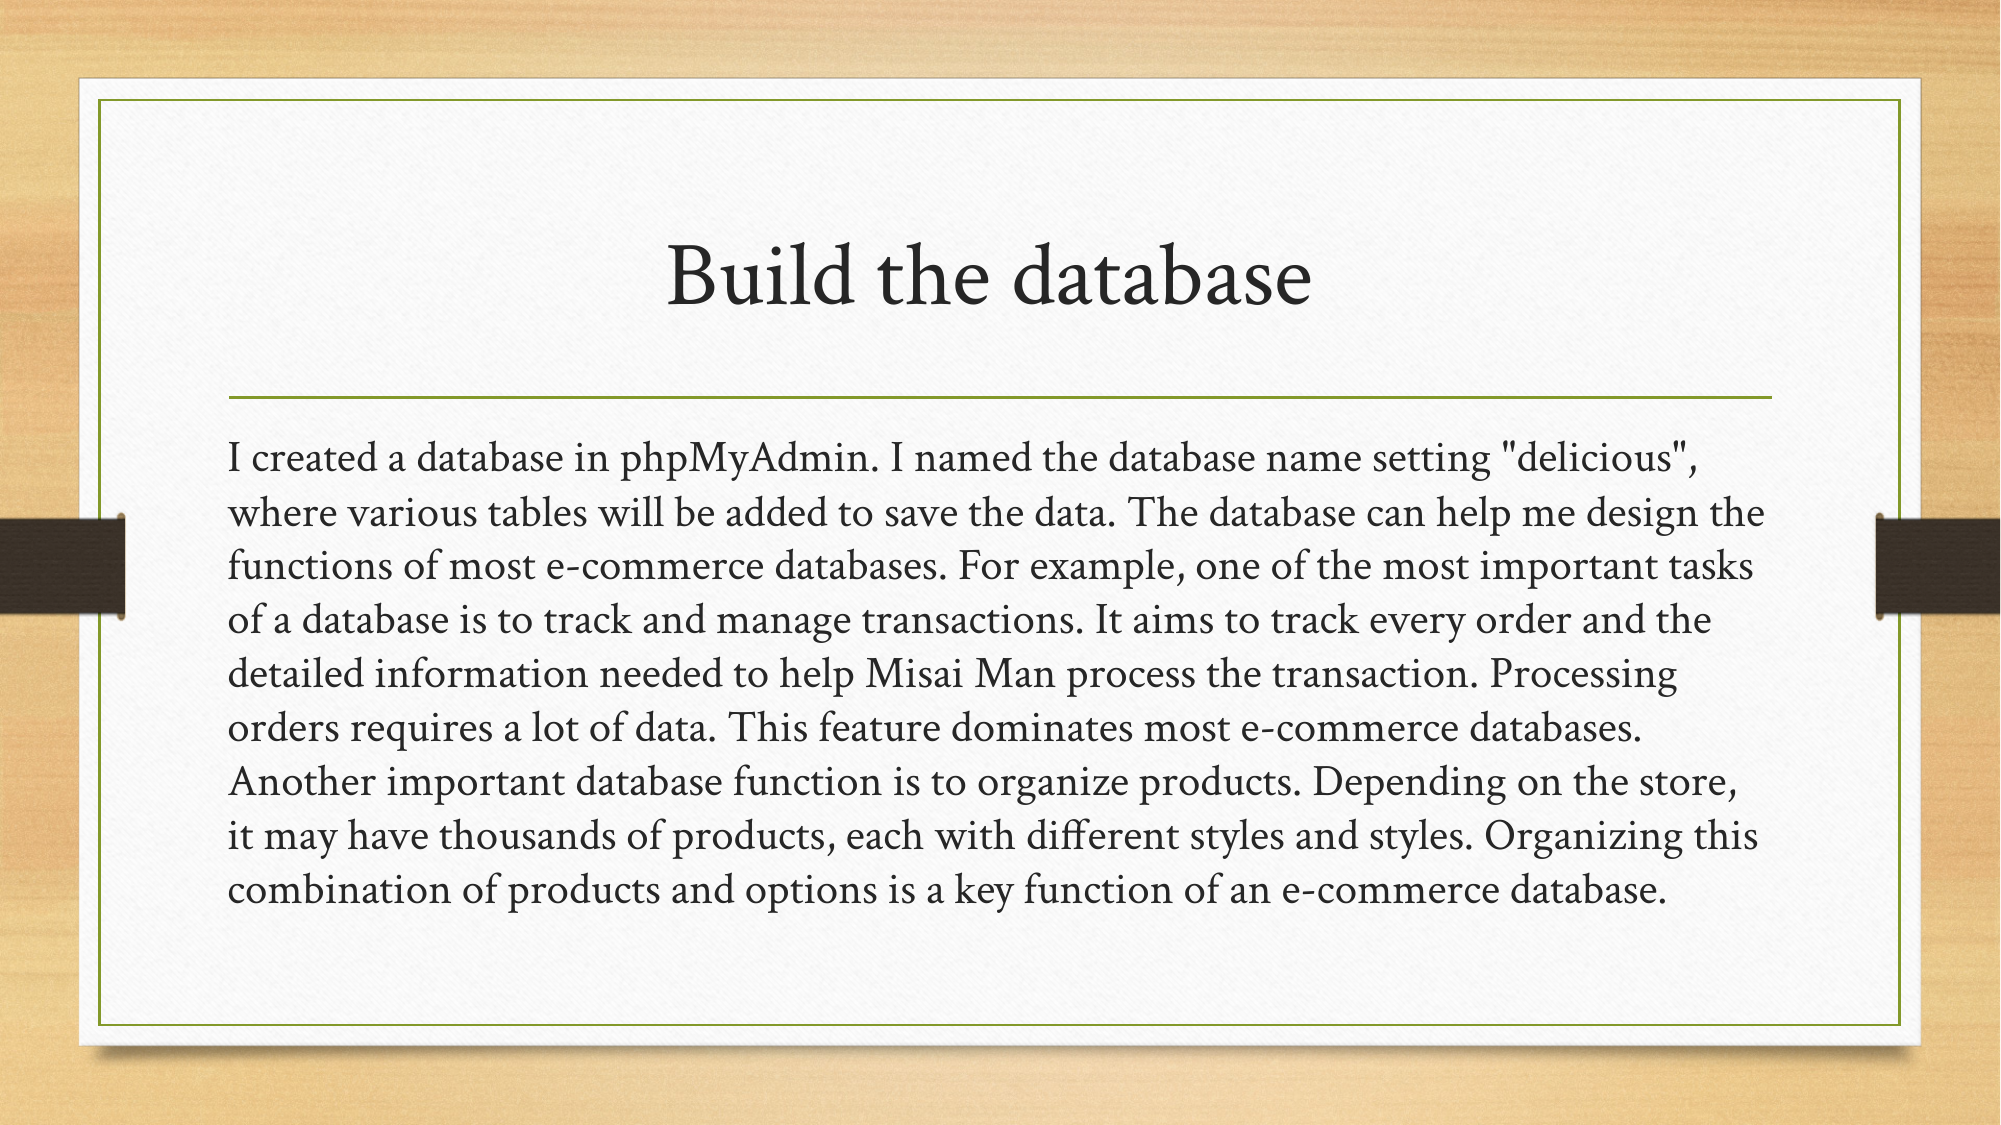

# Build the database
I created a database in phpMyAdmin. I named the database name setting "delicious", where various tables will be added to save the data. The database can help me design the functions of most e-commerce databases. For example, one of the most important tasks of a database is to track and manage transactions. It aims to track every order and the detailed information needed to help Misai Man process the transaction. Processing orders requires a lot of data. This feature dominates most e-commerce databases. Another important database function is to organize products. Depending on the store, it may have thousands of products, each with different styles and styles. Organizing this combination of products and options is a key function of an e-commerce database.